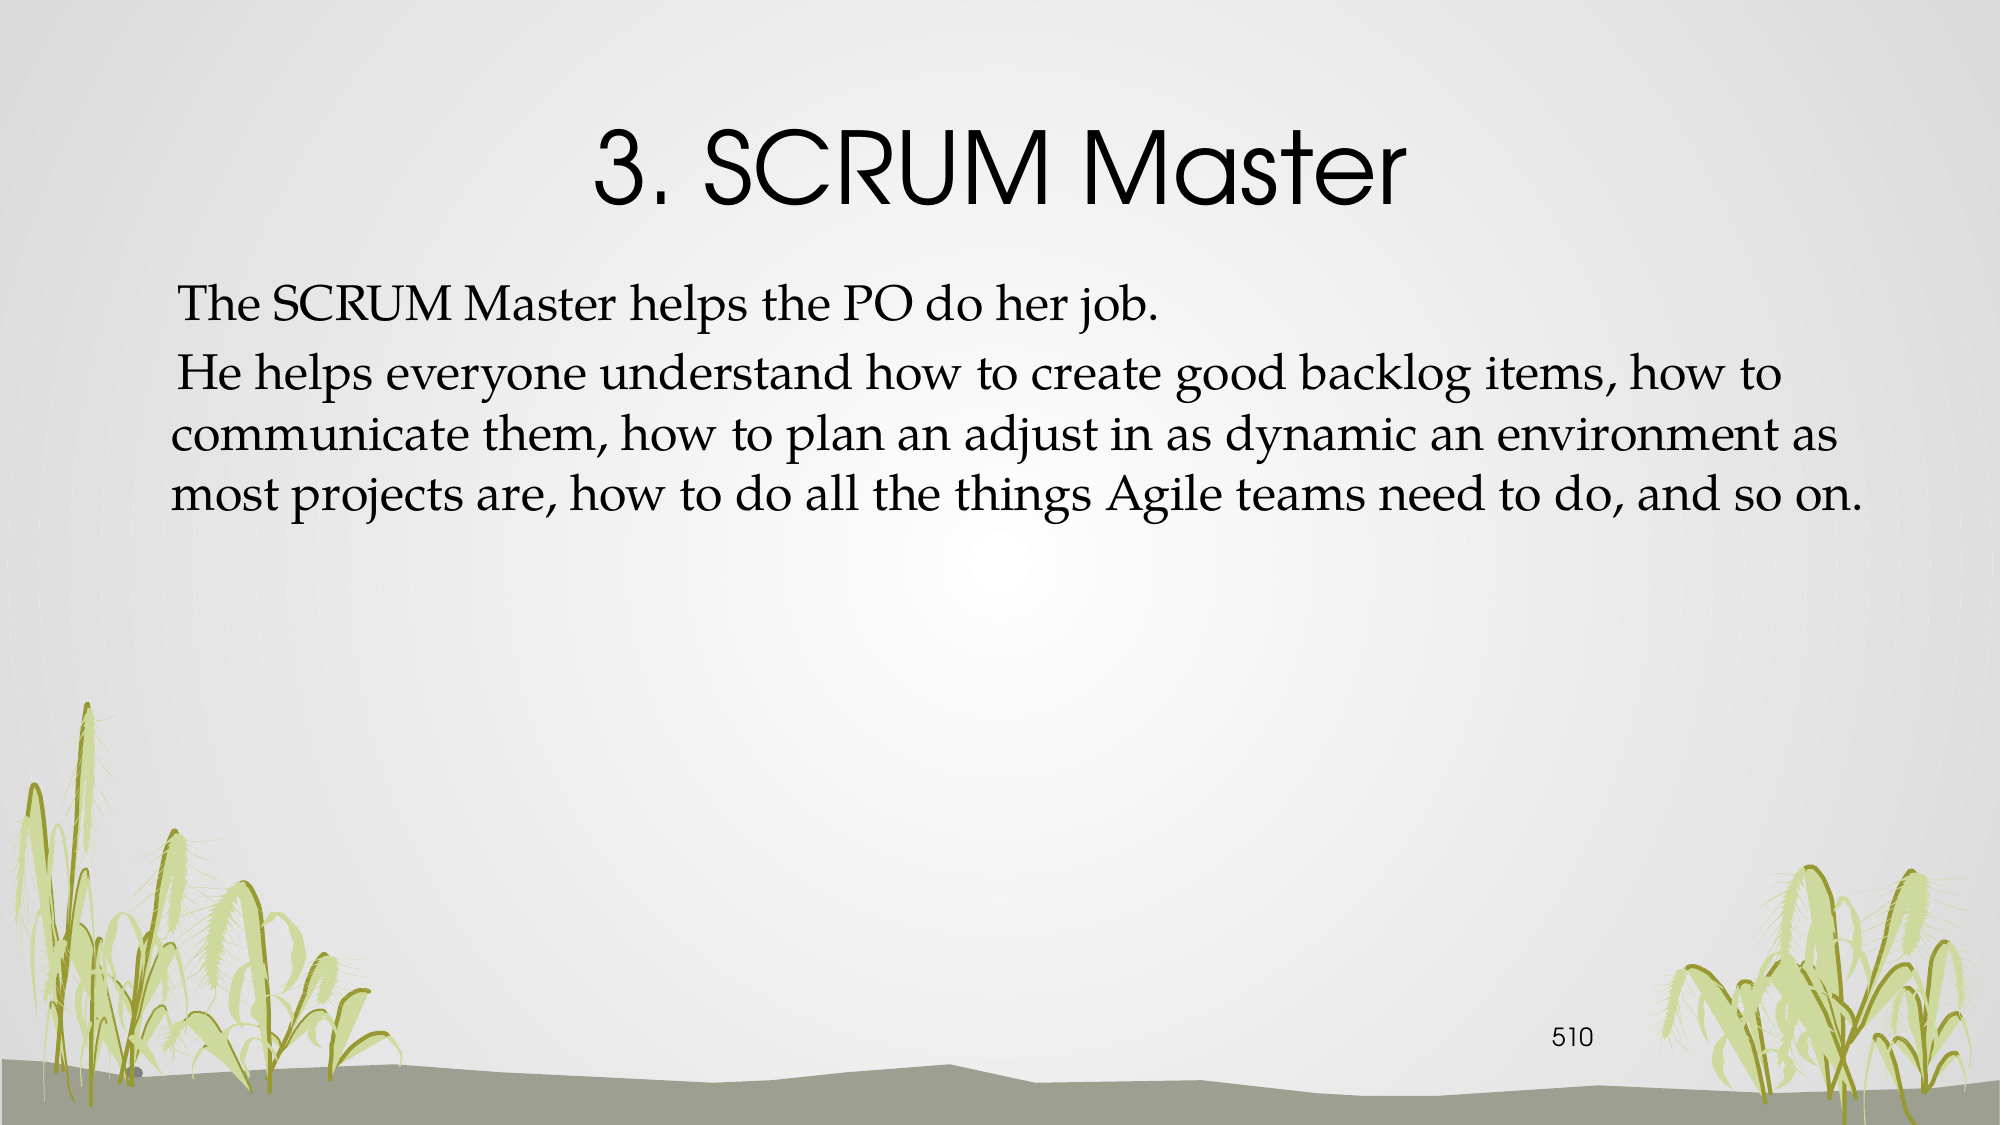

# 3. SCRUM Master
     The SCRUM Master helps the PO do her job.
     He helps everyone understand how to create good backlog items, how to communicate them, how to plan an adjust in as dynamic an environment as most projects are, how to do all the things Agile teams need to do, and so on.
510